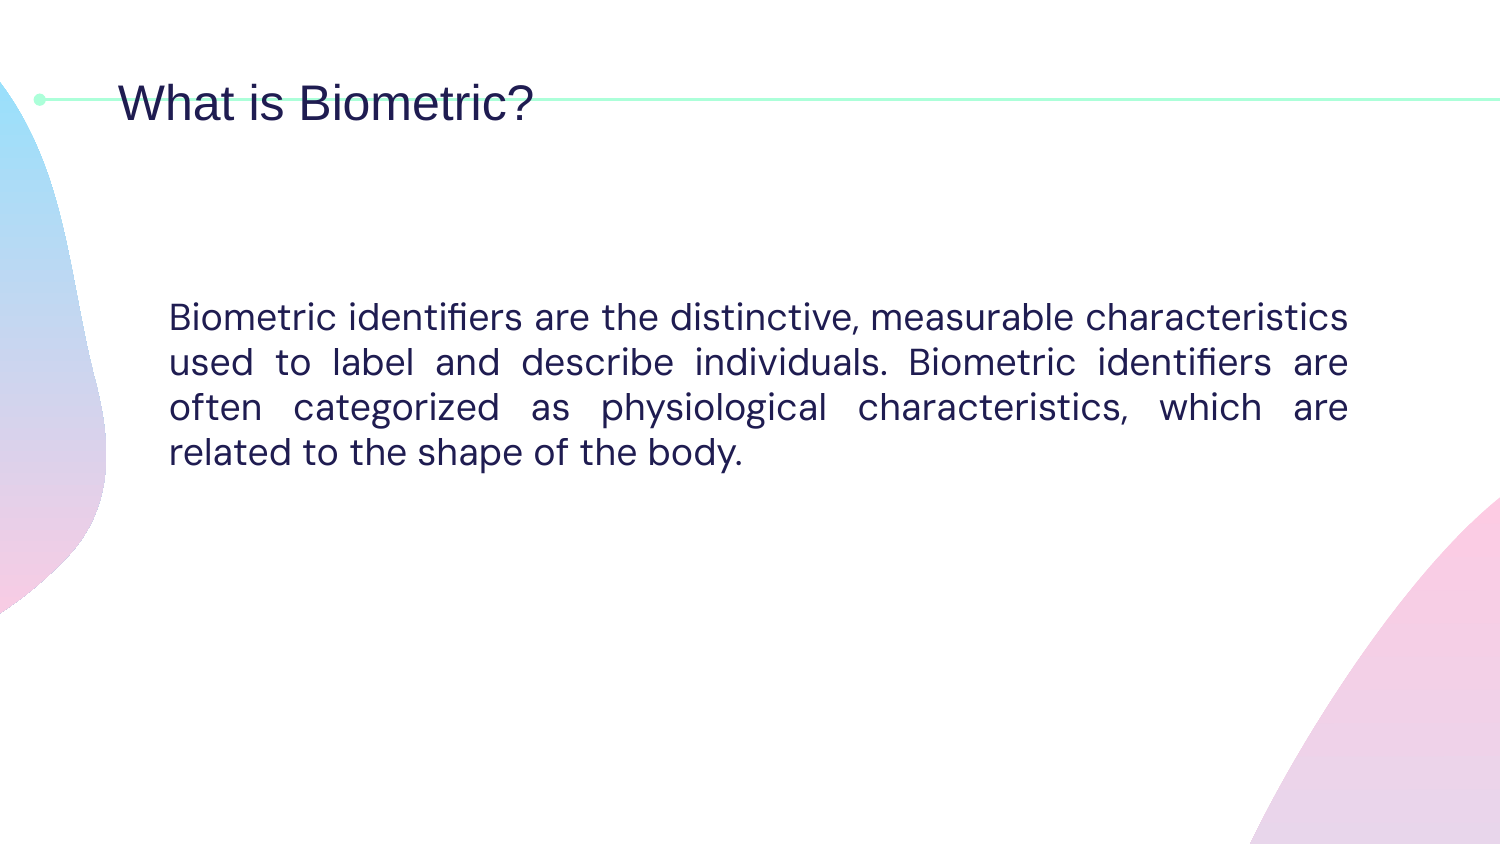

# What is Biometric?
Biometric identifiers are the distinctive, measurable characteristics used to label and describe individuals. Biometric identifiers are often categorized as physiological characteristics, which are related to the shape of the body.